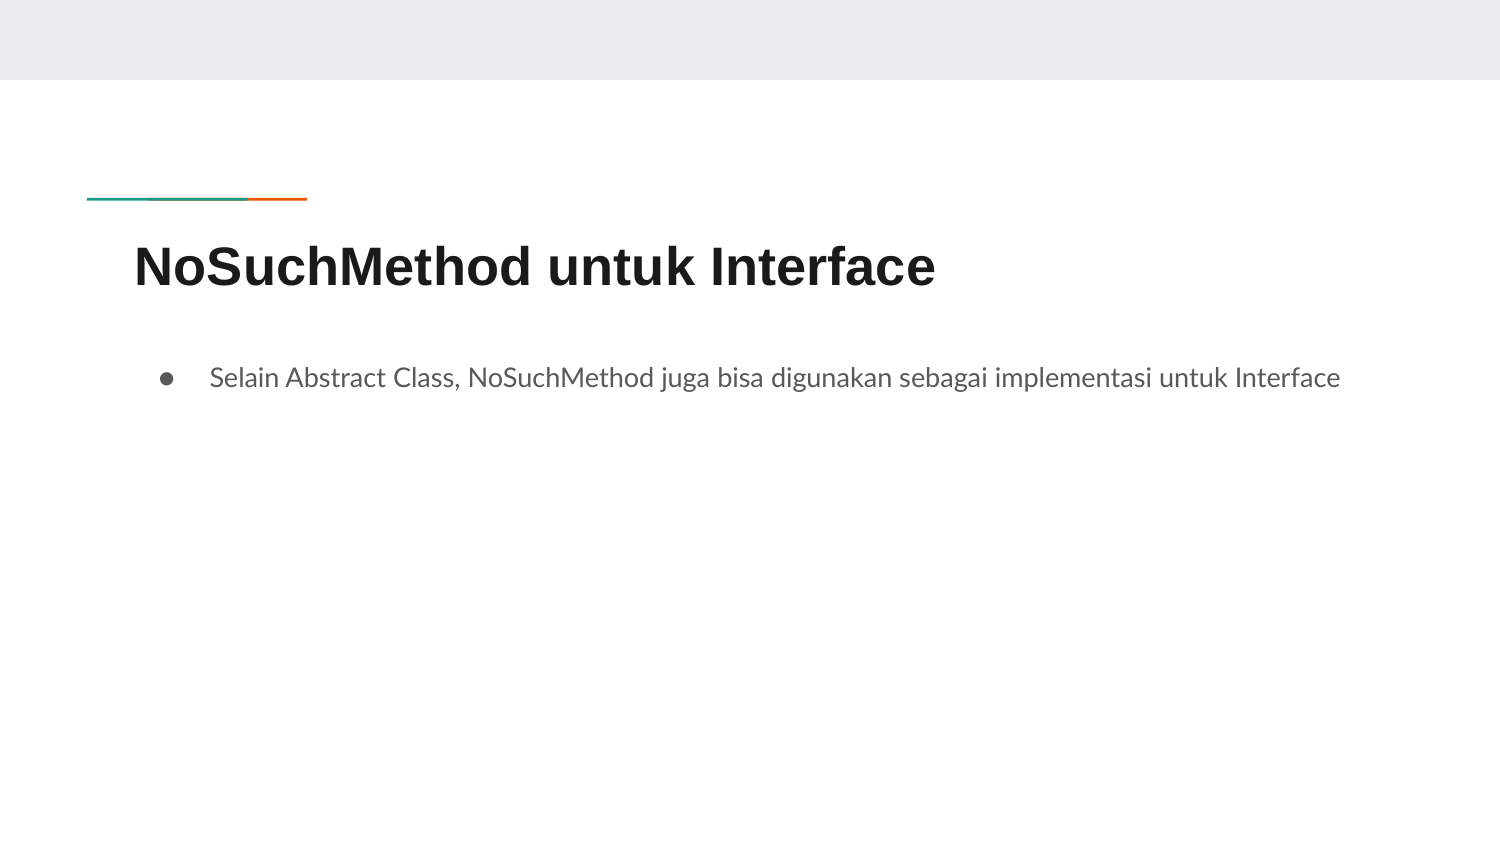

# NoSuchMethod untuk Interface
Selain Abstract Class, NoSuchMethod juga bisa digunakan sebagai implementasi untuk Interface